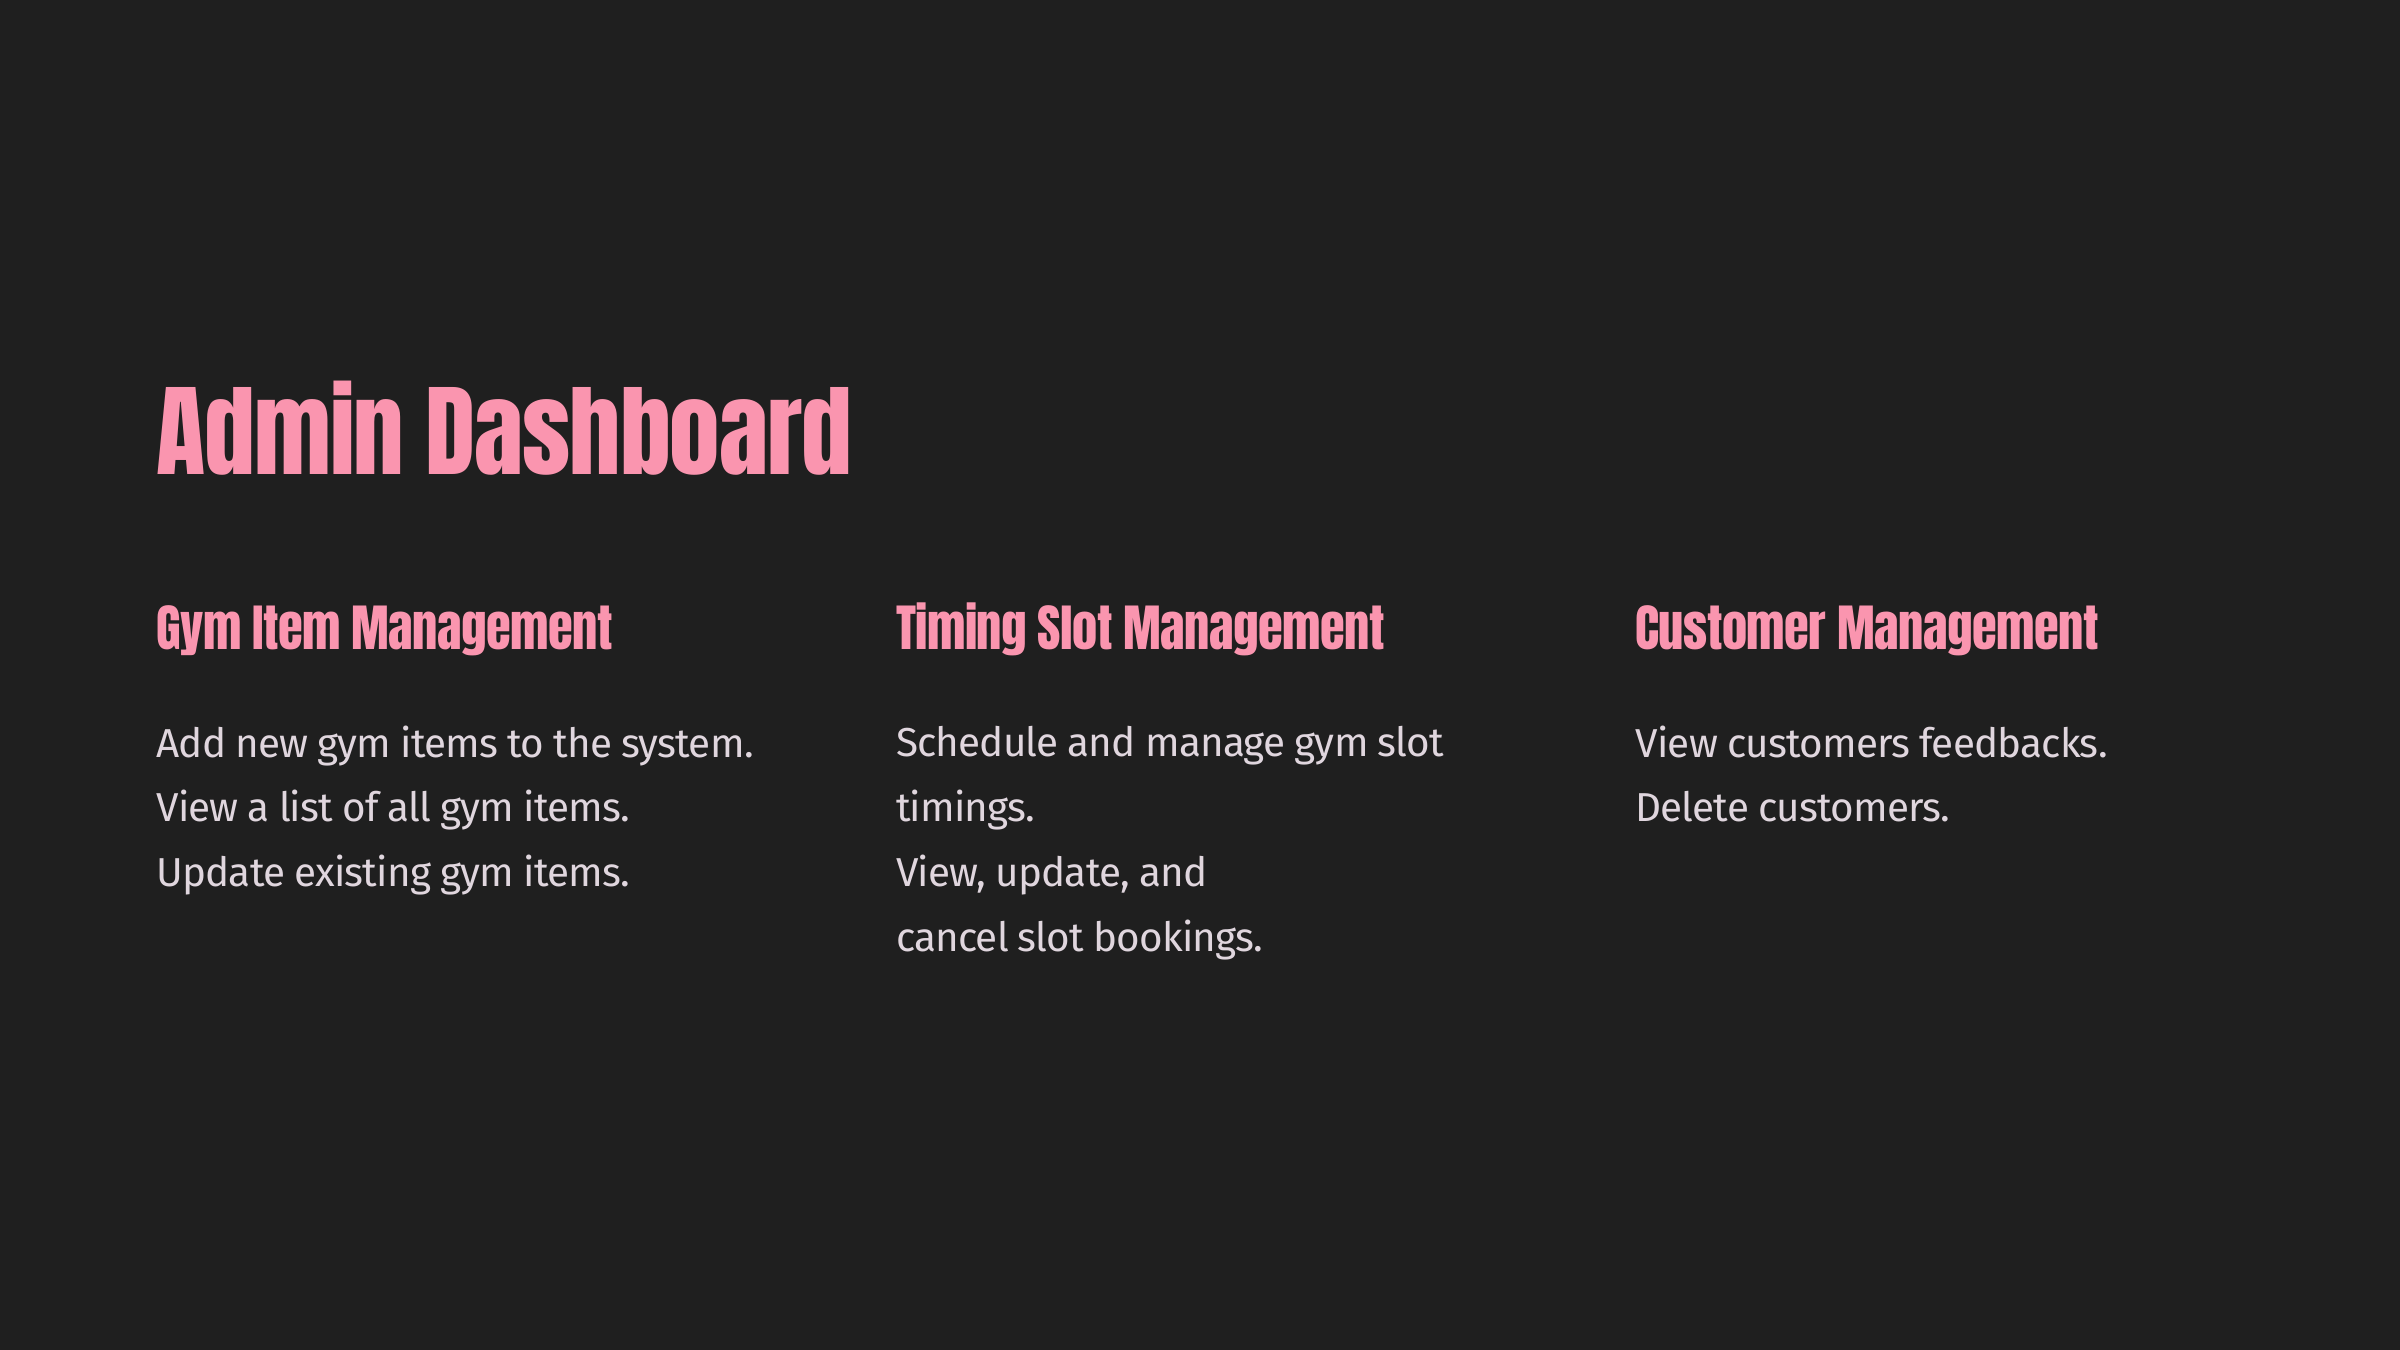

Admin Dashboard
Gym Item Management
Timing Slot Management
Customer Management
Add new gym items to the system.  View a list of all gym items.   Update existing gym items.
Schedule and manage gym slot timings.
View, update, and cancel slot bookings.
View customers feedbacks.
Delete customers.